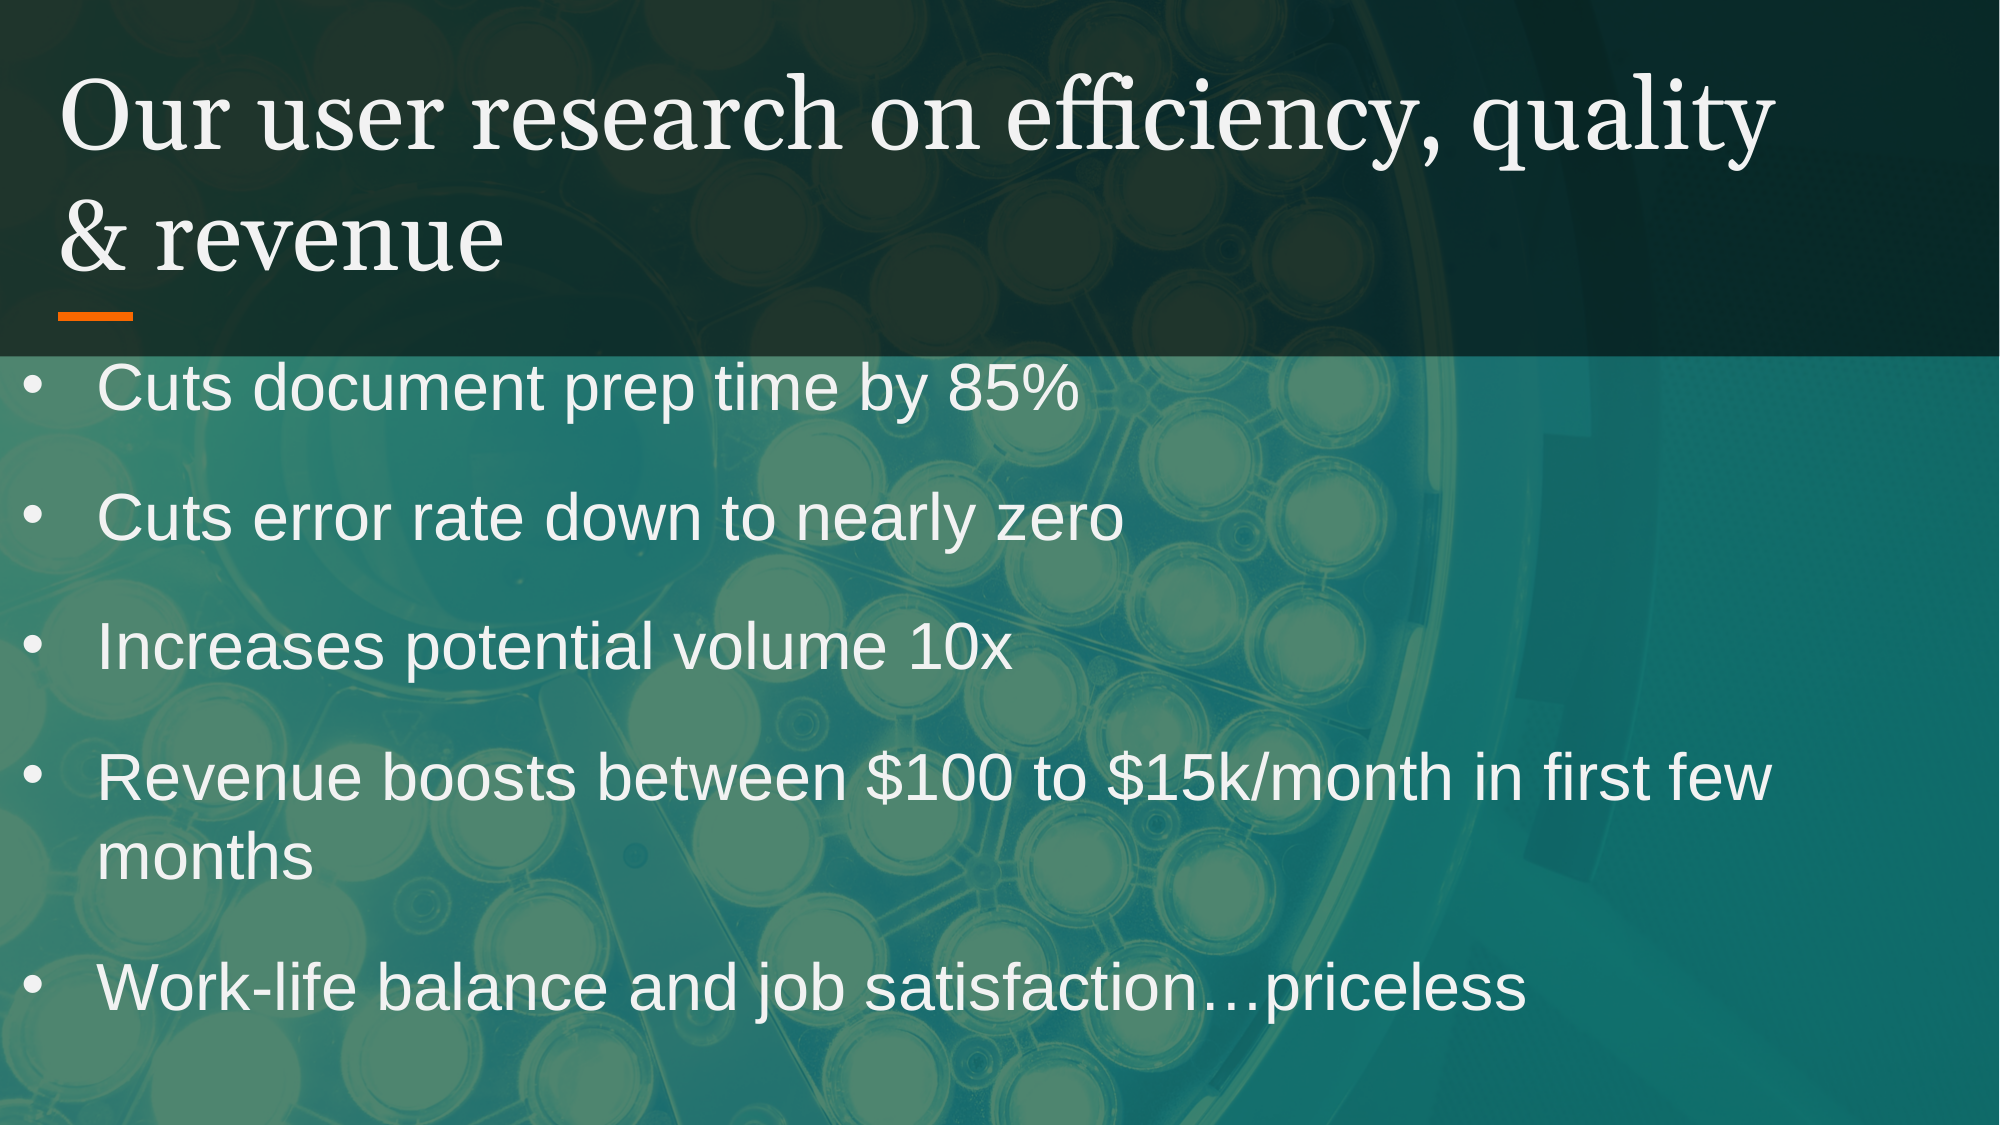

# Our user research on efficiency, quality & revenue
Cuts document prep time by 85%
Cuts error rate down to nearly zero
Increases potential volume 10x
Revenue boosts between $100 to $15k/month in first few months
Work-life balance and job satisfaction…priceless